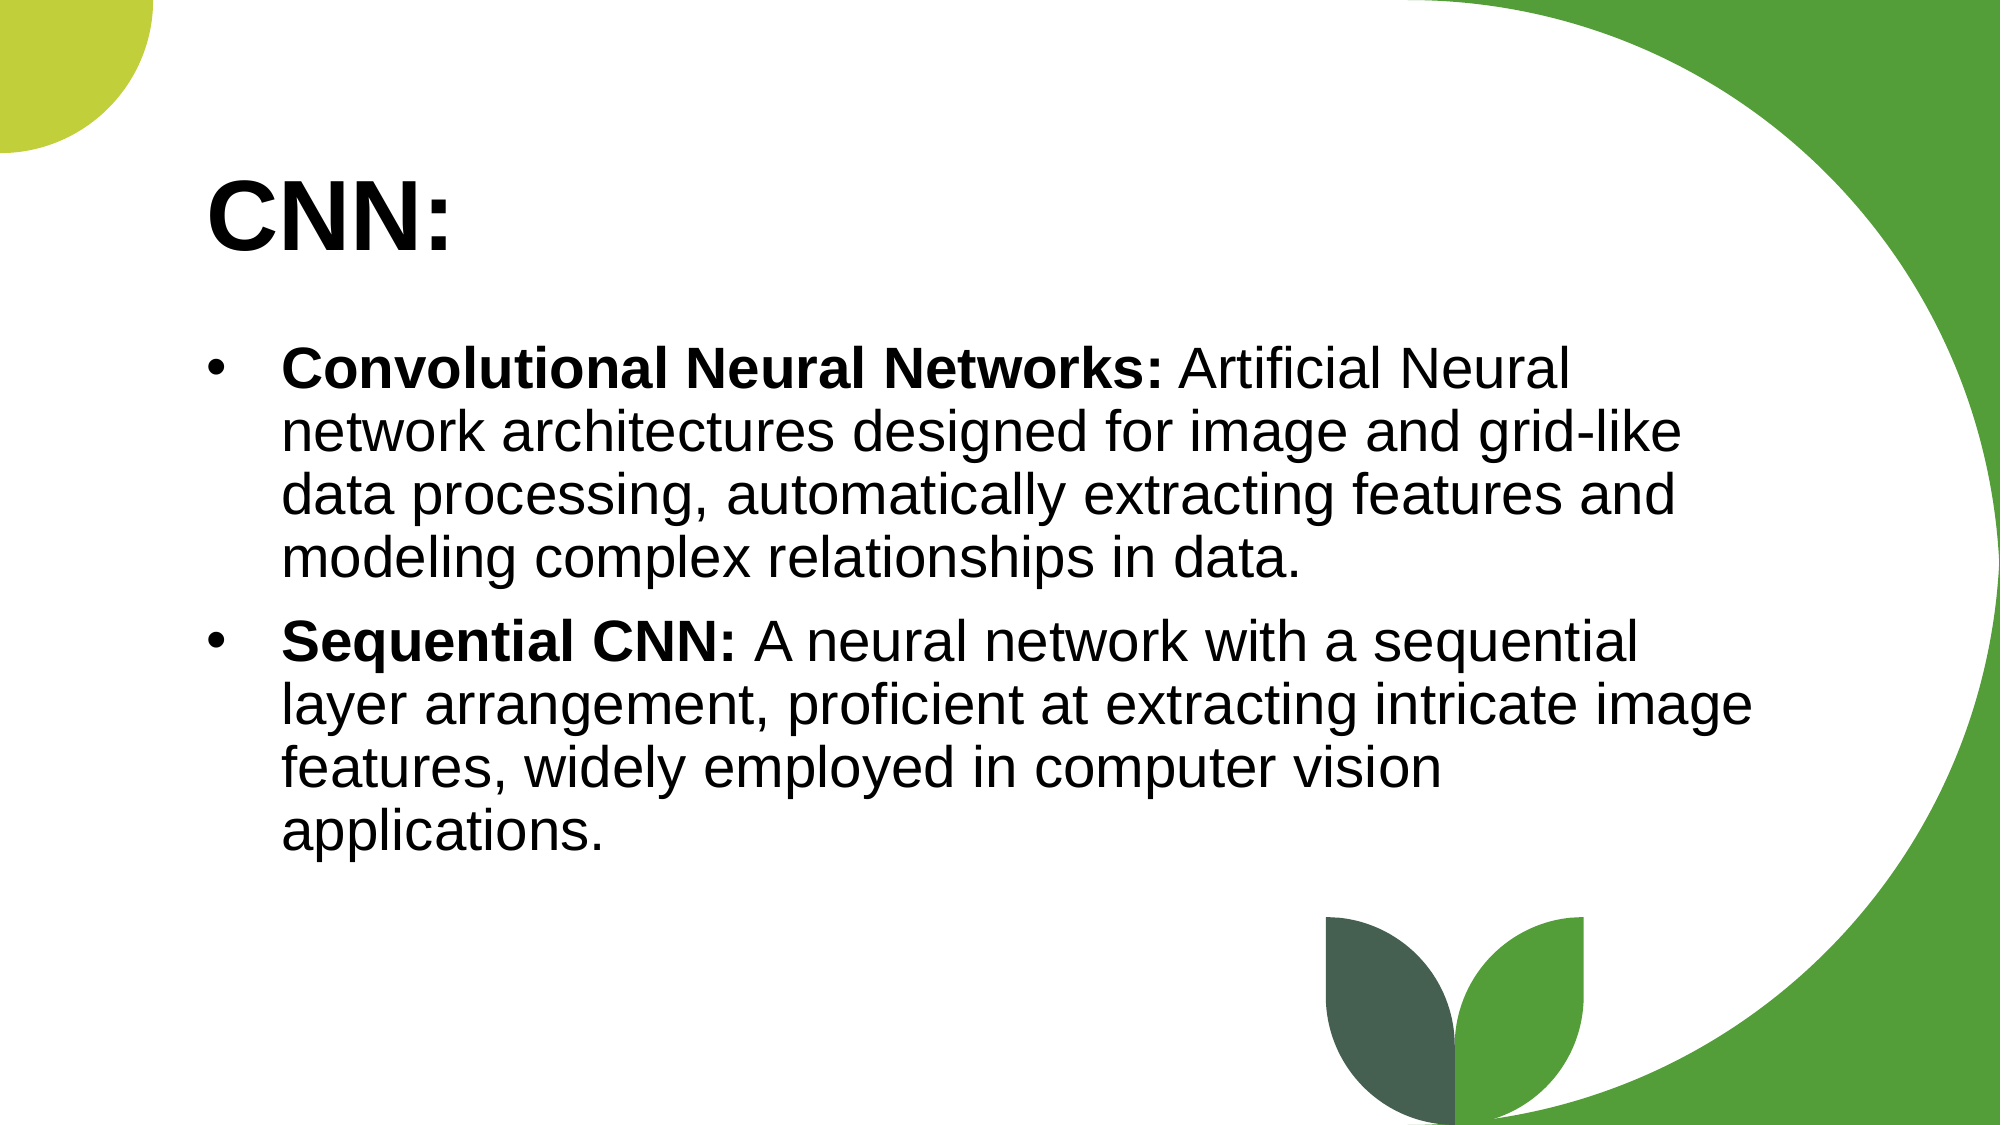

# CNN:
Convolutional Neural Networks: Artificial Neural network architectures designed for image and grid-like data processing, automatically extracting features and modeling complex relationships in data.
Sequential CNN: A neural network with a sequential layer arrangement, proficient at extracting intricate image features, widely employed in computer vision applications.